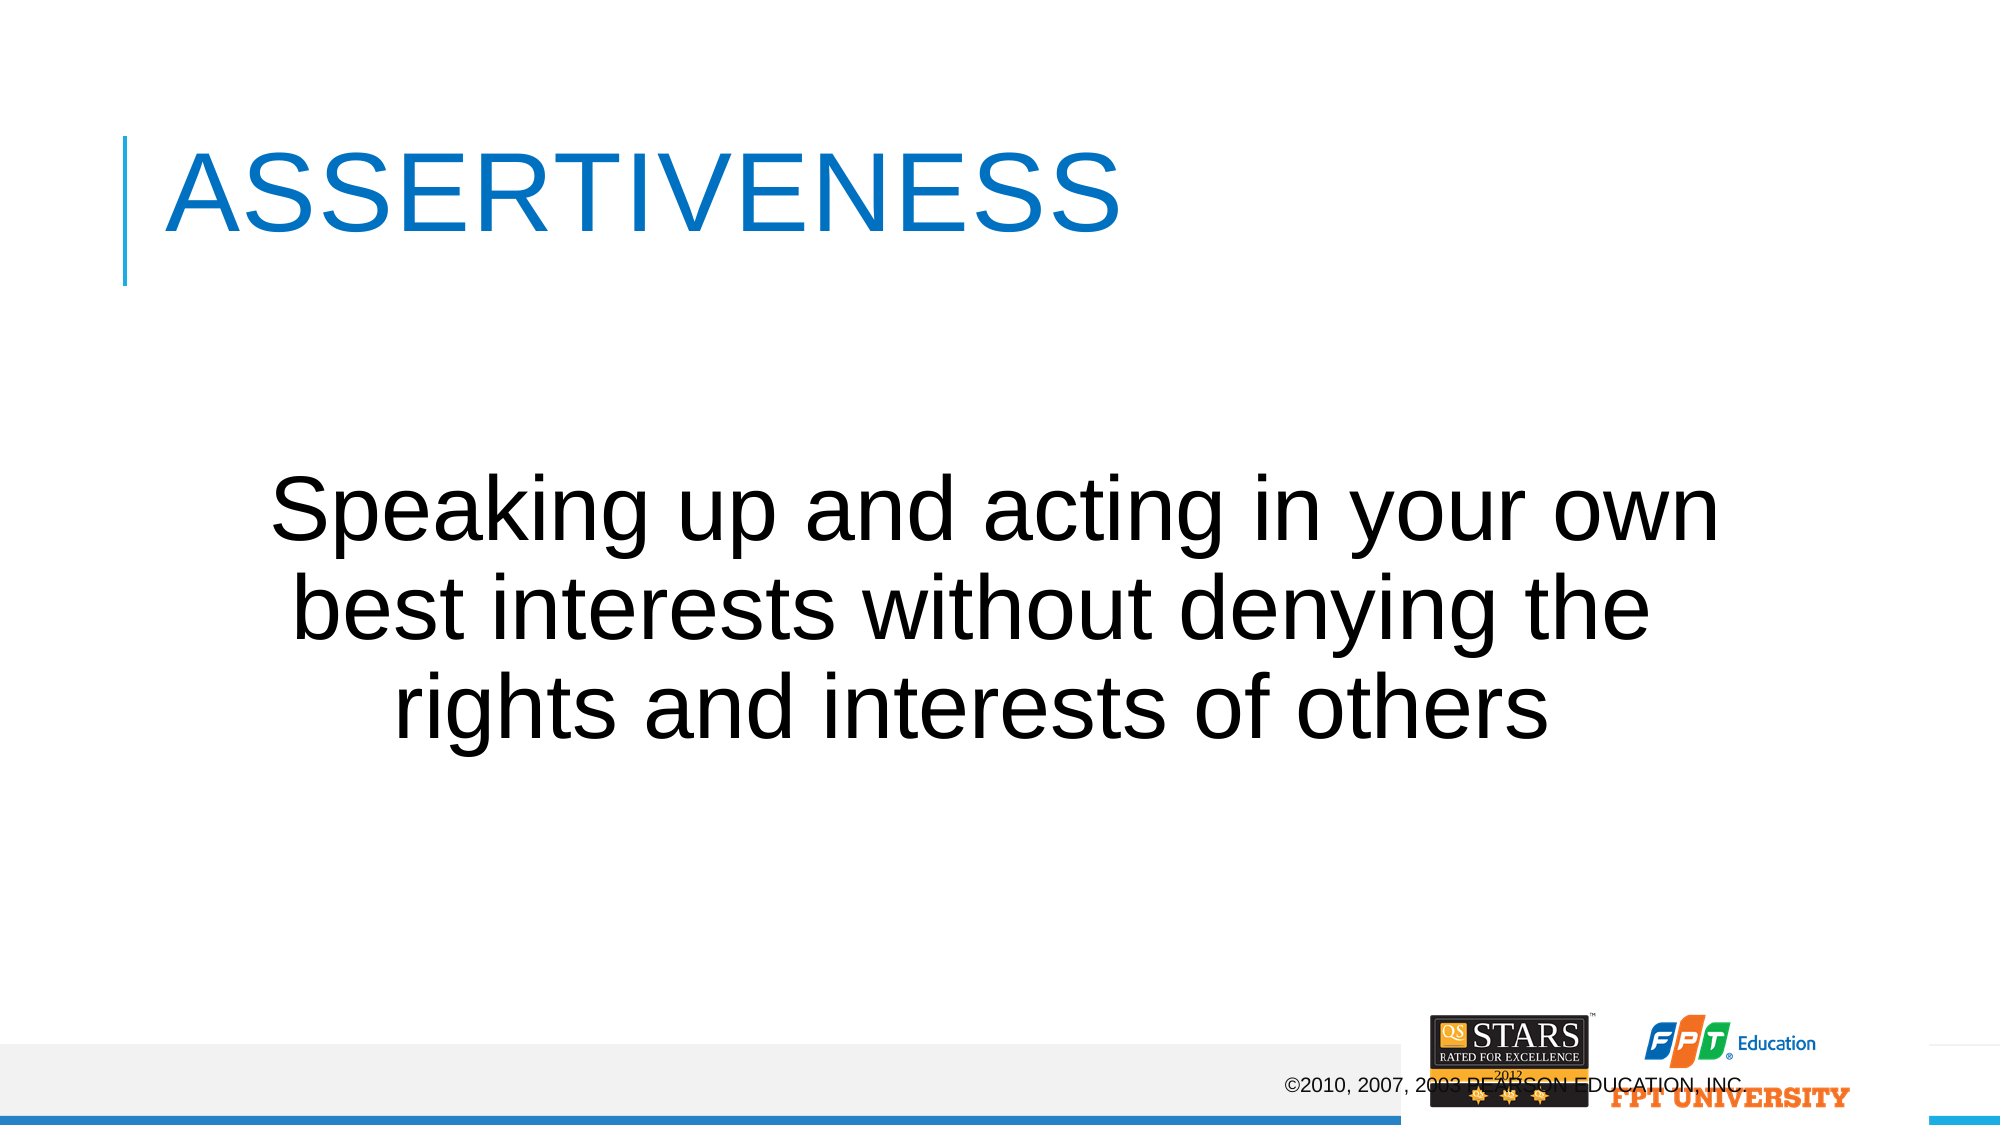

# Assertiveness

   Speaking up and acting in your own best interests without denying the rights and interests of others
©2010, 2007, 2003 Pearson Education, Inc.